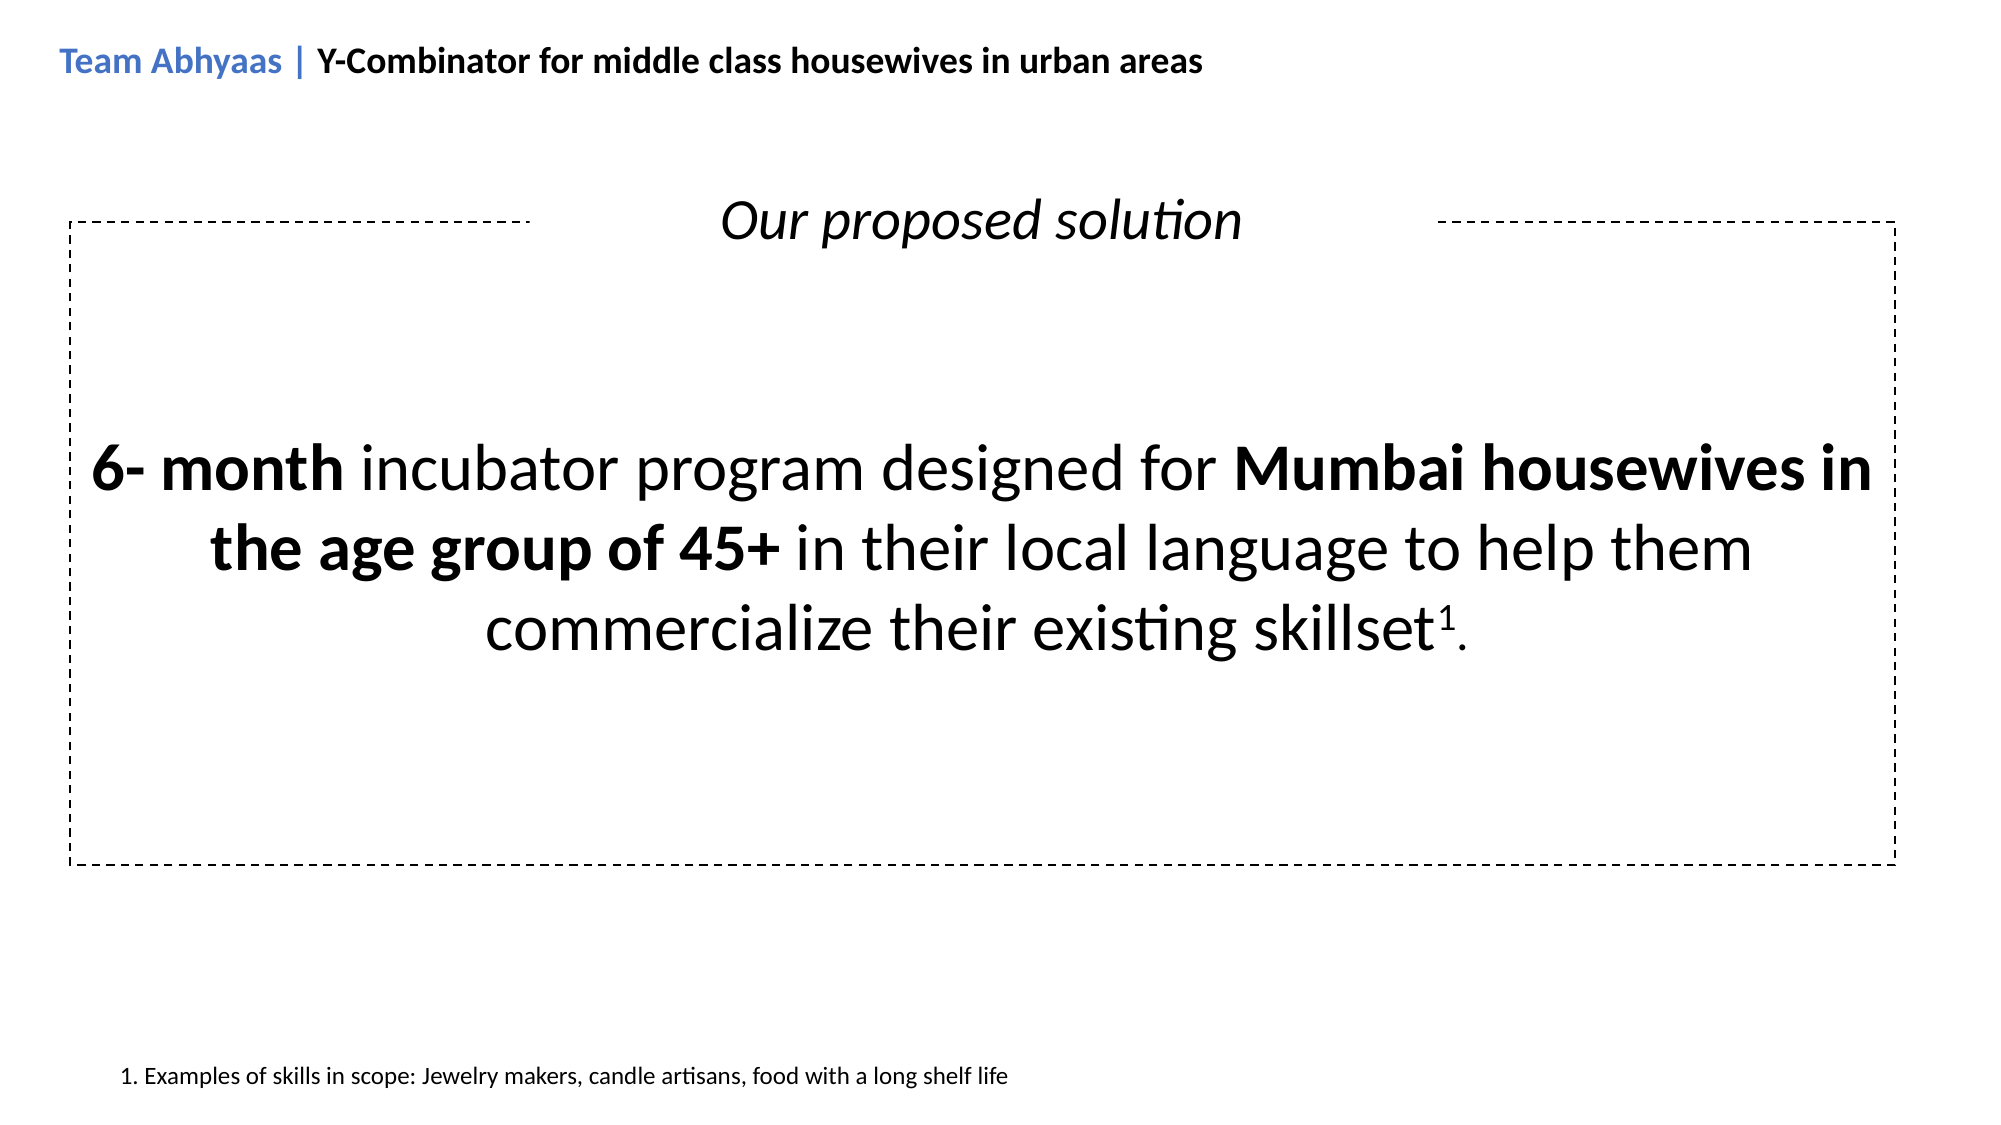

Team Abhyaas | Y-Combinator for middle class housewives in urban areas
Our proposed solution
6- month incubator program designed for Mumbai housewives in the age group of 45+ in their local language to help them commercialize their existing skillset1.
1. Examples of skills in scope: Jewelry makers, candle artisans, food with a long shelf life